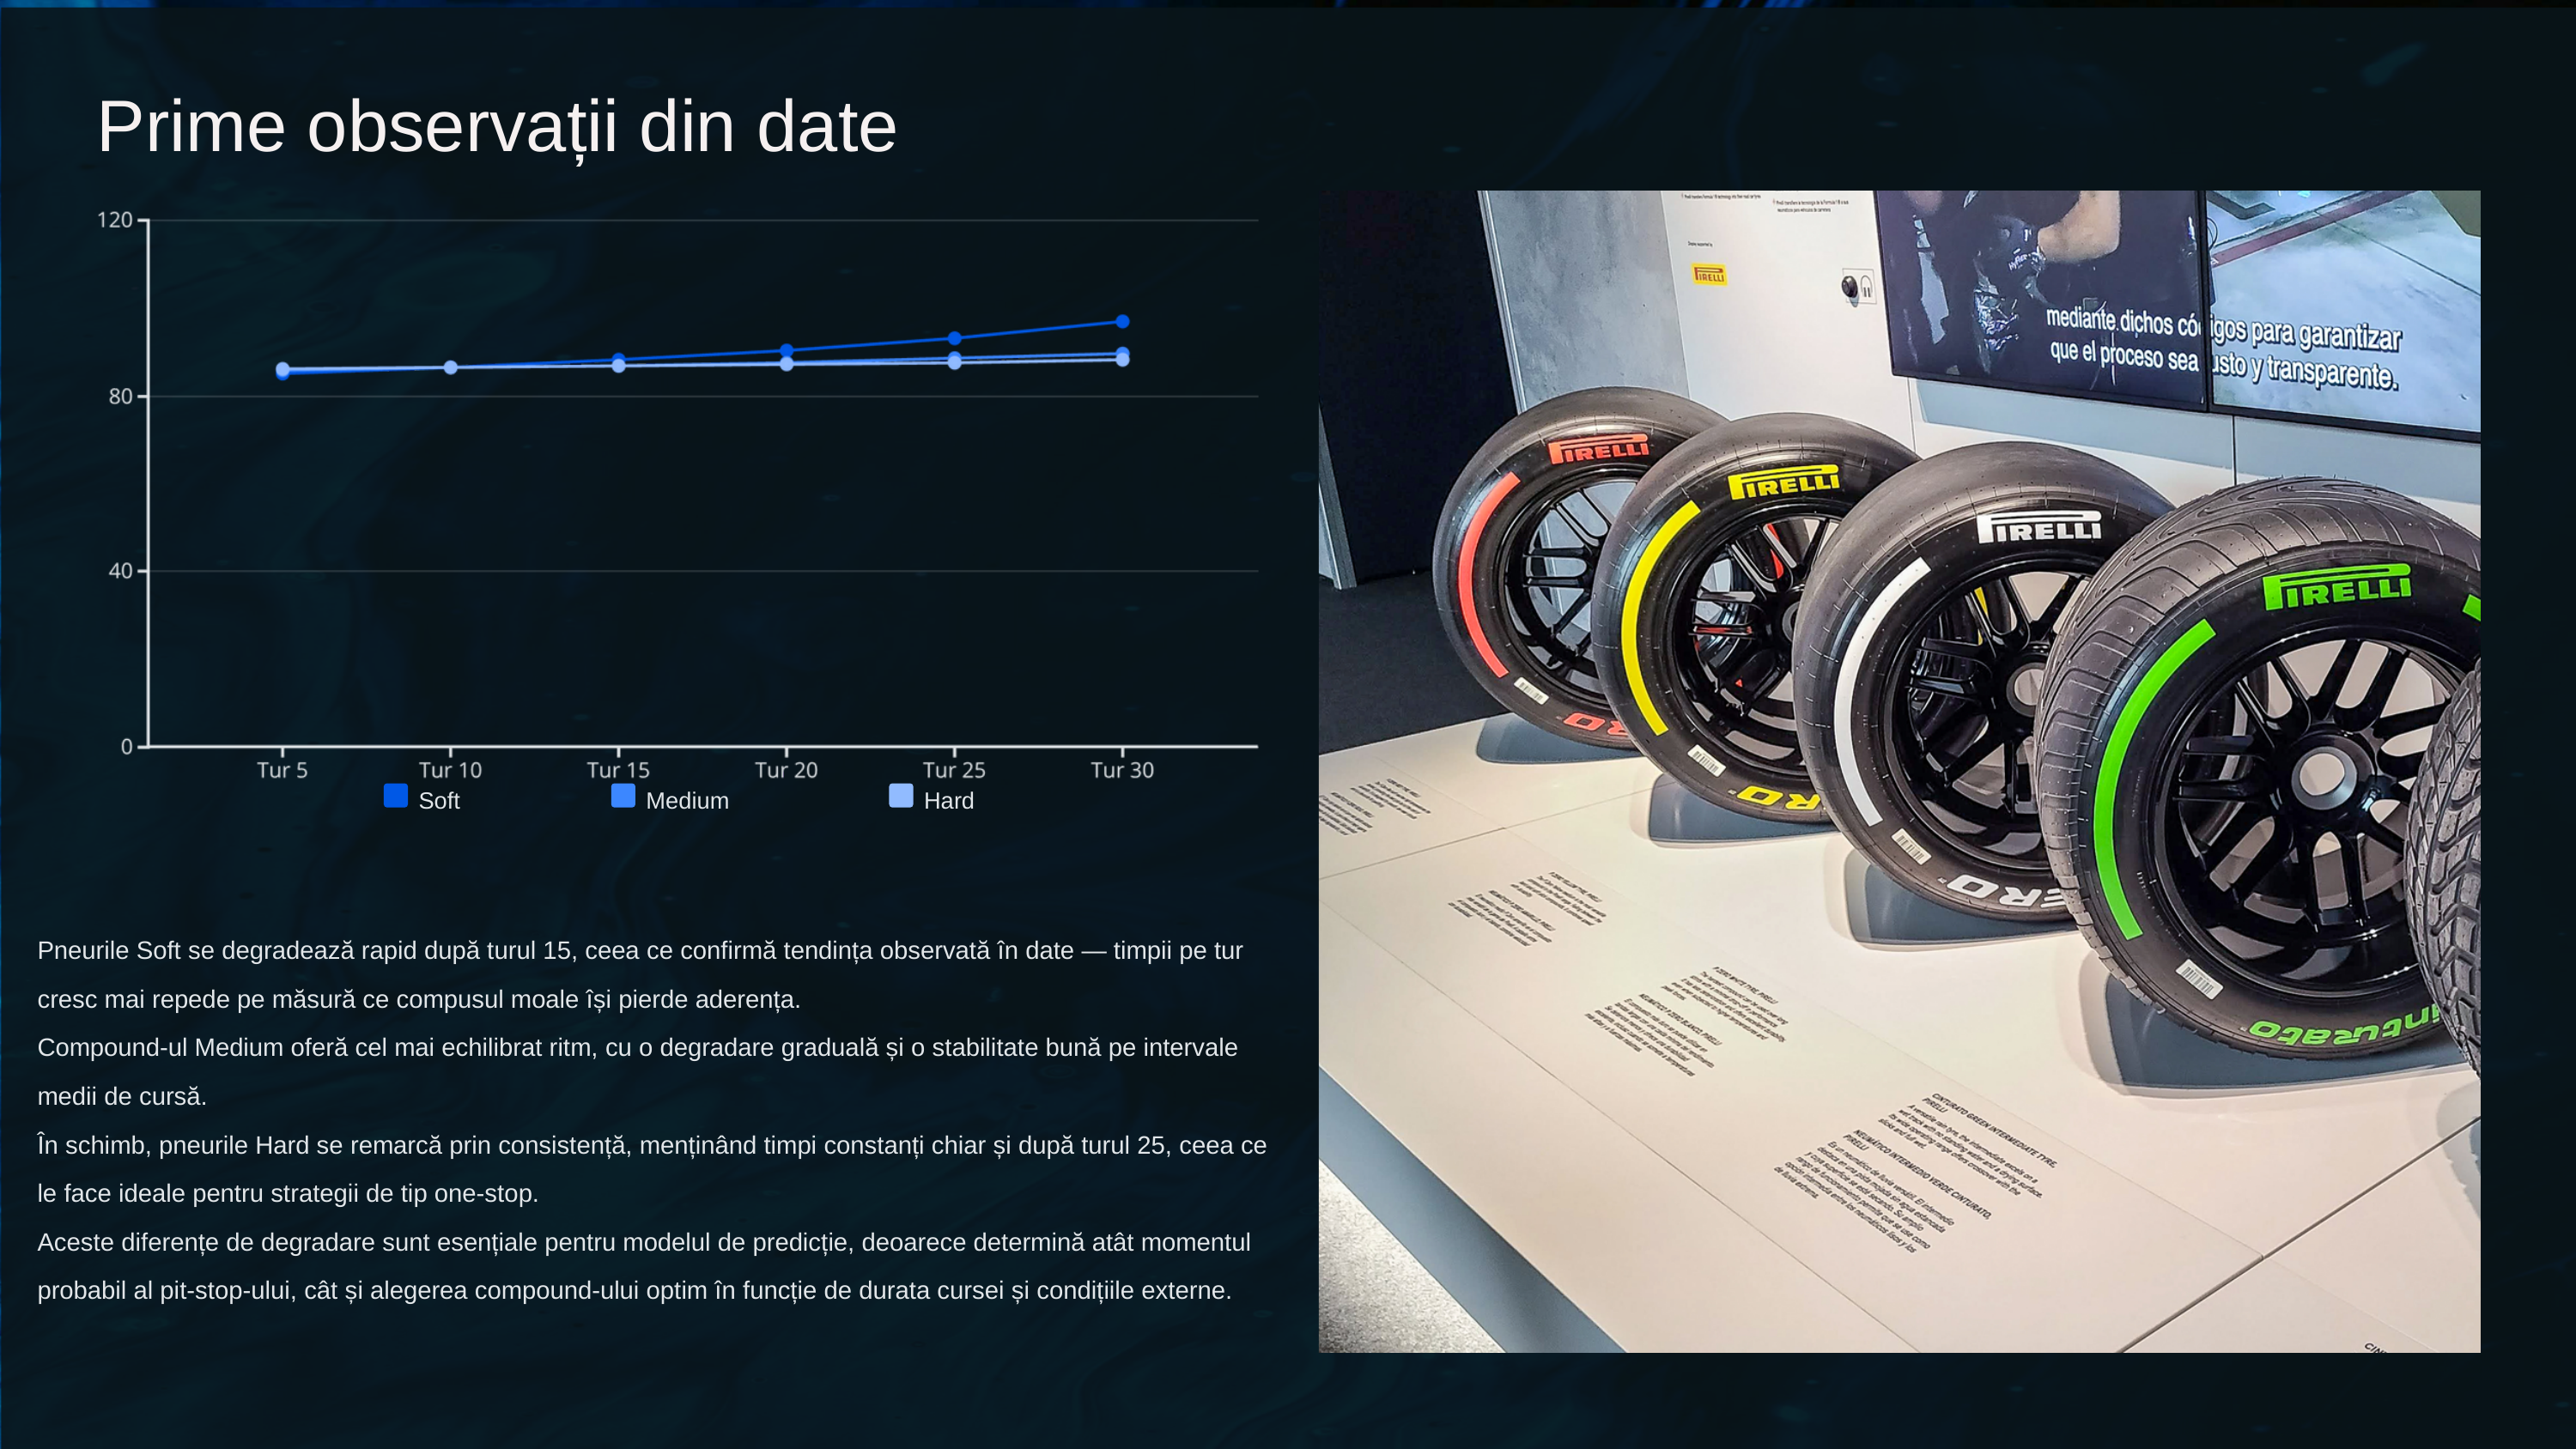

Prime observații din date

Soft
Medium
Hard
Pneurile Soft se degradează rapid după turul 15, ceea ce confirmă tendința observată în date — timpii pe tur cresc mai repede pe măsură ce compusul moale își pierde aderența.
Compound-ul Medium oferă cel mai echilibrat ritm, cu o degradare graduală și o stabilitate bună pe intervale medii de cursă.
În schimb, pneurile Hard se remarcă prin consistență, menținând timpi constanți chiar și după turul 25, ceea ce le face ideale pentru strategii de tip one-stop.
Aceste diferențe de degradare sunt esențiale pentru modelul de predicție, deoarece determină atât momentul probabil al pit-stop-ului, cât și alegerea compound-ului optim în funcție de durata cursei și condițiile externe.

Degradarea Soft: Creștere exponențială a timpilor după 20 de tururi.
Costul pit-stop-urilor: Variază între 18-28 secunde.
Safety Car: Reduce pierderile la boxe cu până la 40%.
Consistență piloți: Piloții de top mențin timpi stabili pe stint-uri lungi.